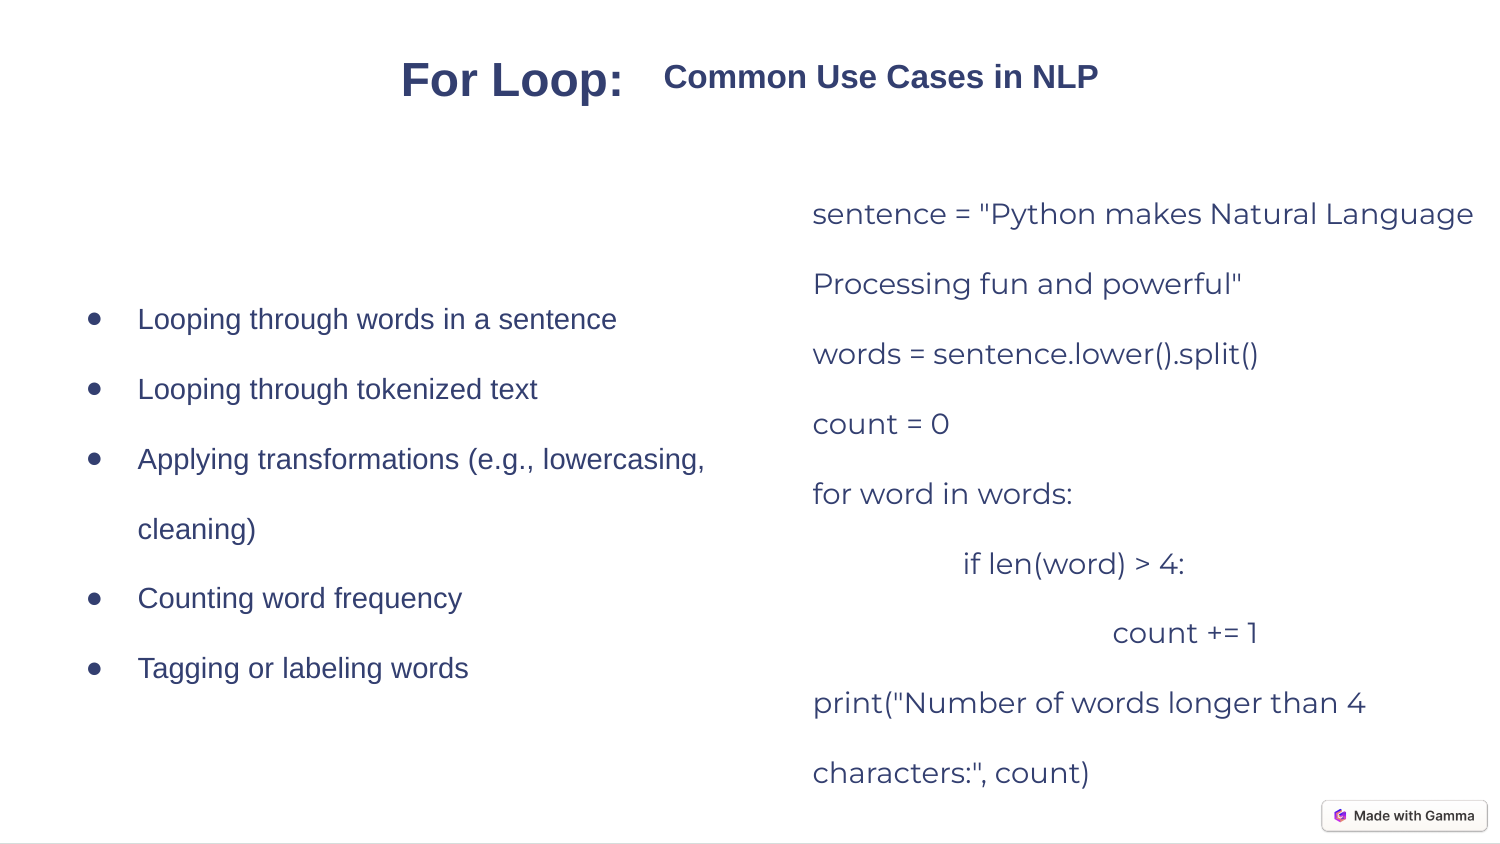

For Loop:
Common Use Cases in NLP
Looping through words in a sentence
Looping through tokenized text
Applying transformations (e.g., lowercasing, cleaning)
Counting word frequency
Tagging or labeling words
sentence = "Python makes Natural Language Processing fun and powerful"
words = sentence.lower().split()
count = 0
for word in words:
	if len(word) > 4:
    		count += 1
print("Number of words longer than 4 characters:", count)